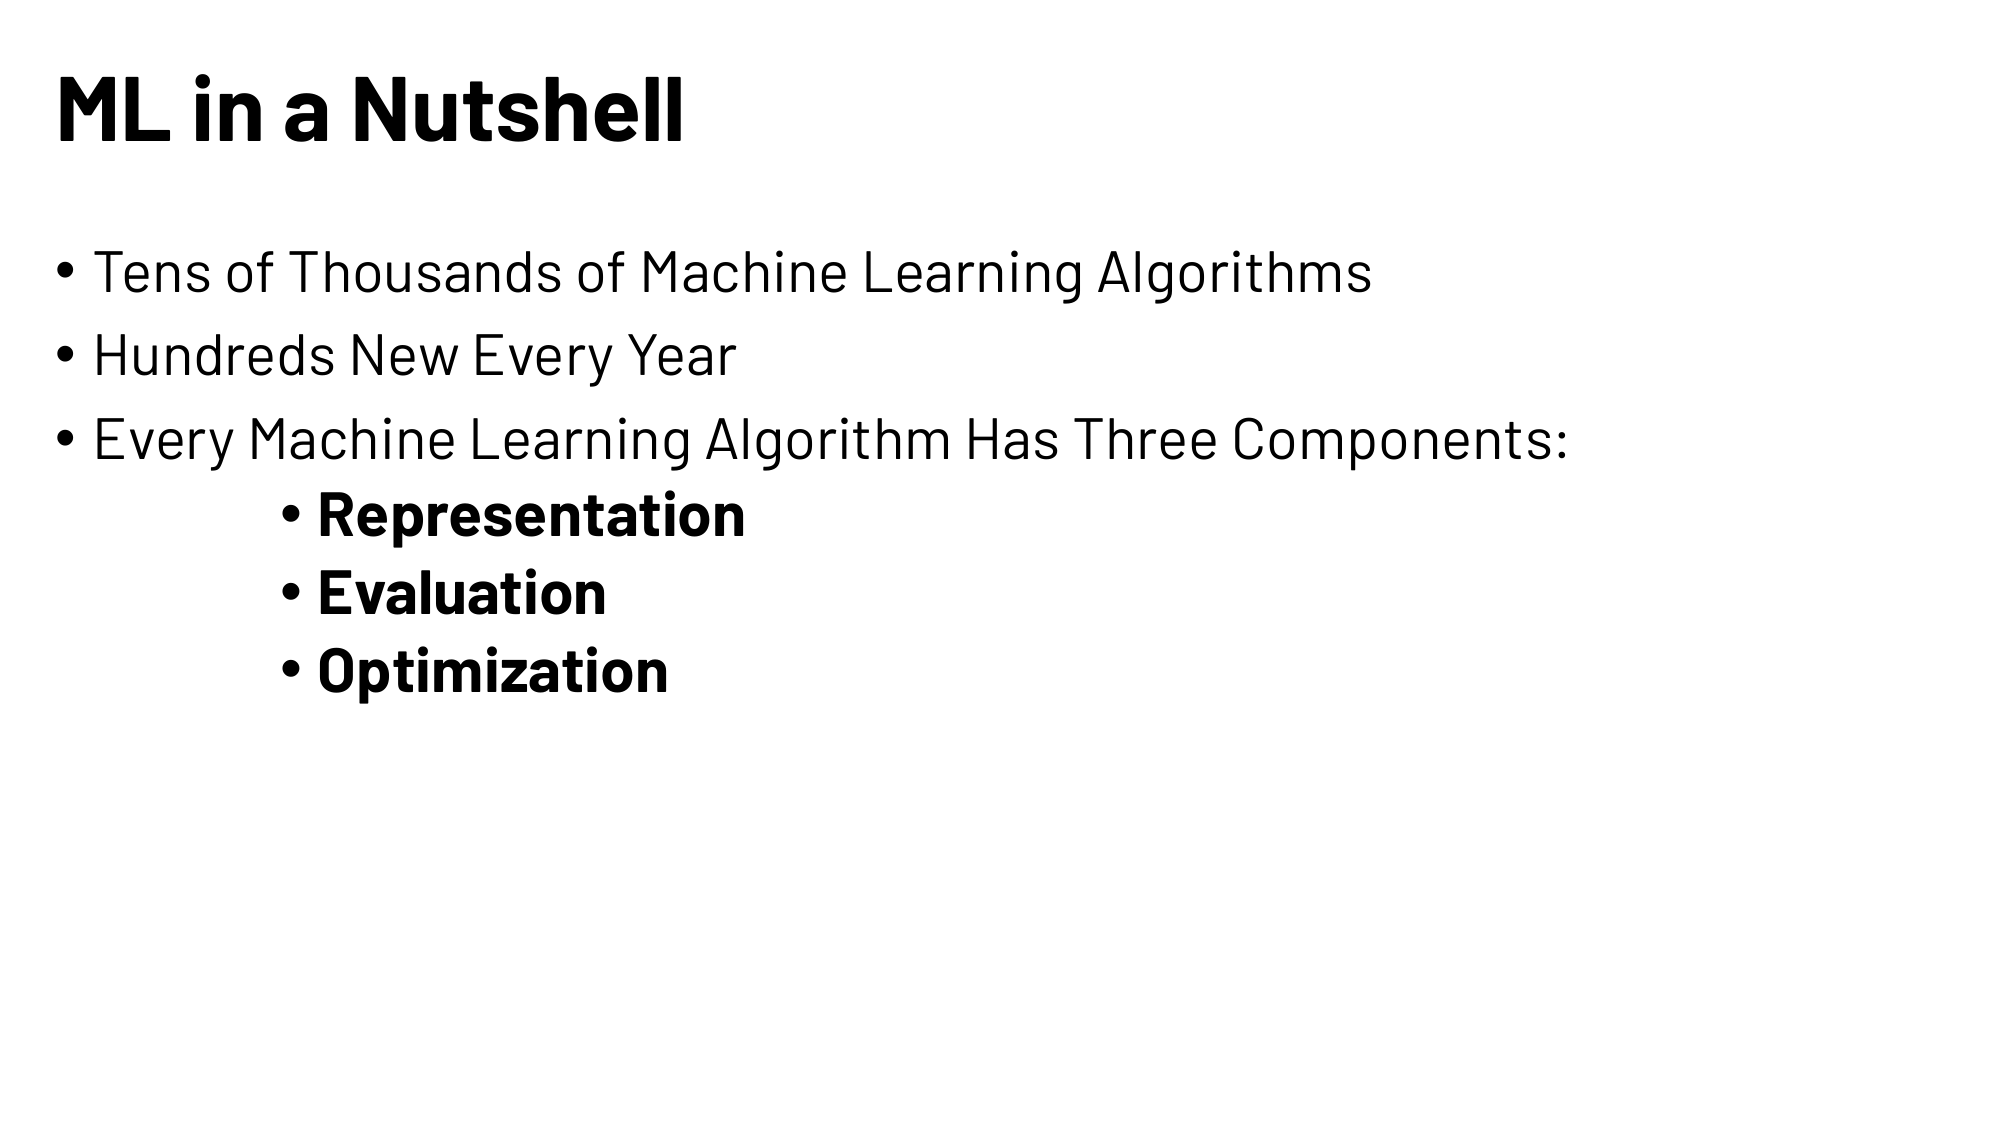

# ML in a Nutshell
Tens of Thousands of Machine Learning Algorithms
Hundreds New Every Year
Every Machine Learning Algorithm Has Three Components:
Representation
Evaluation
Optimization